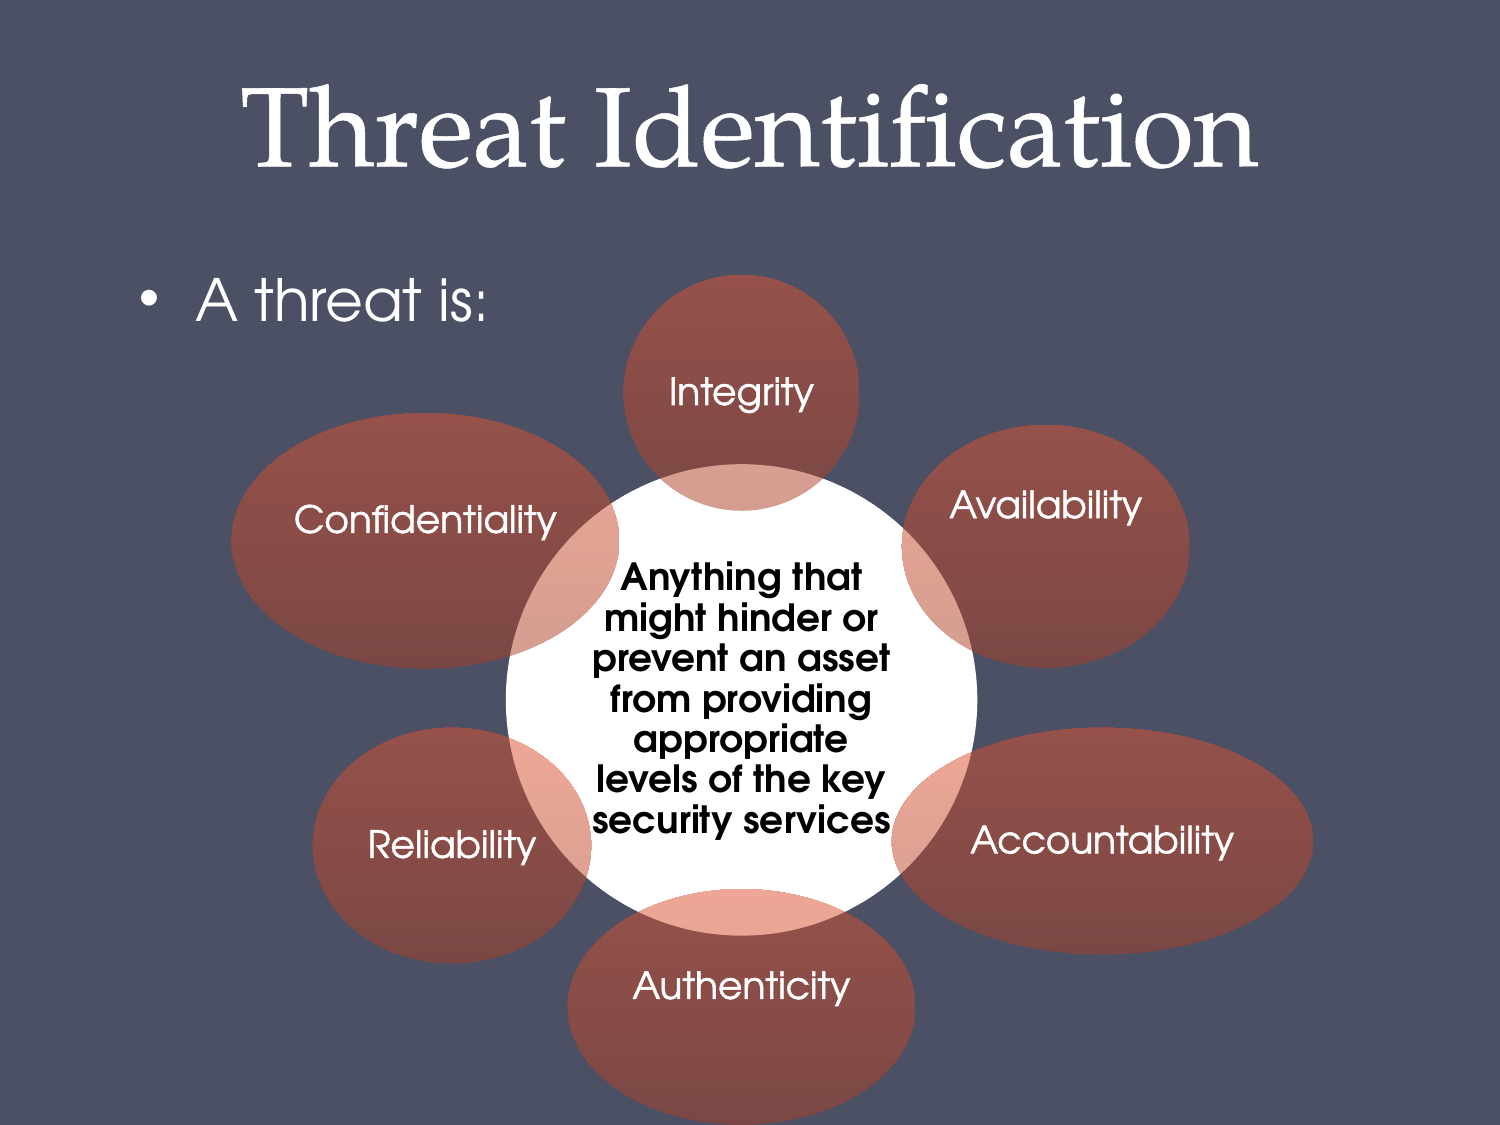

# Threat Identification
A threat is:
Anything that might hinder or prevent an asset from providing appropriate levels of the key security services
Integrity
Availability
Accountability
Authenticity
Reliability
Confidentiality